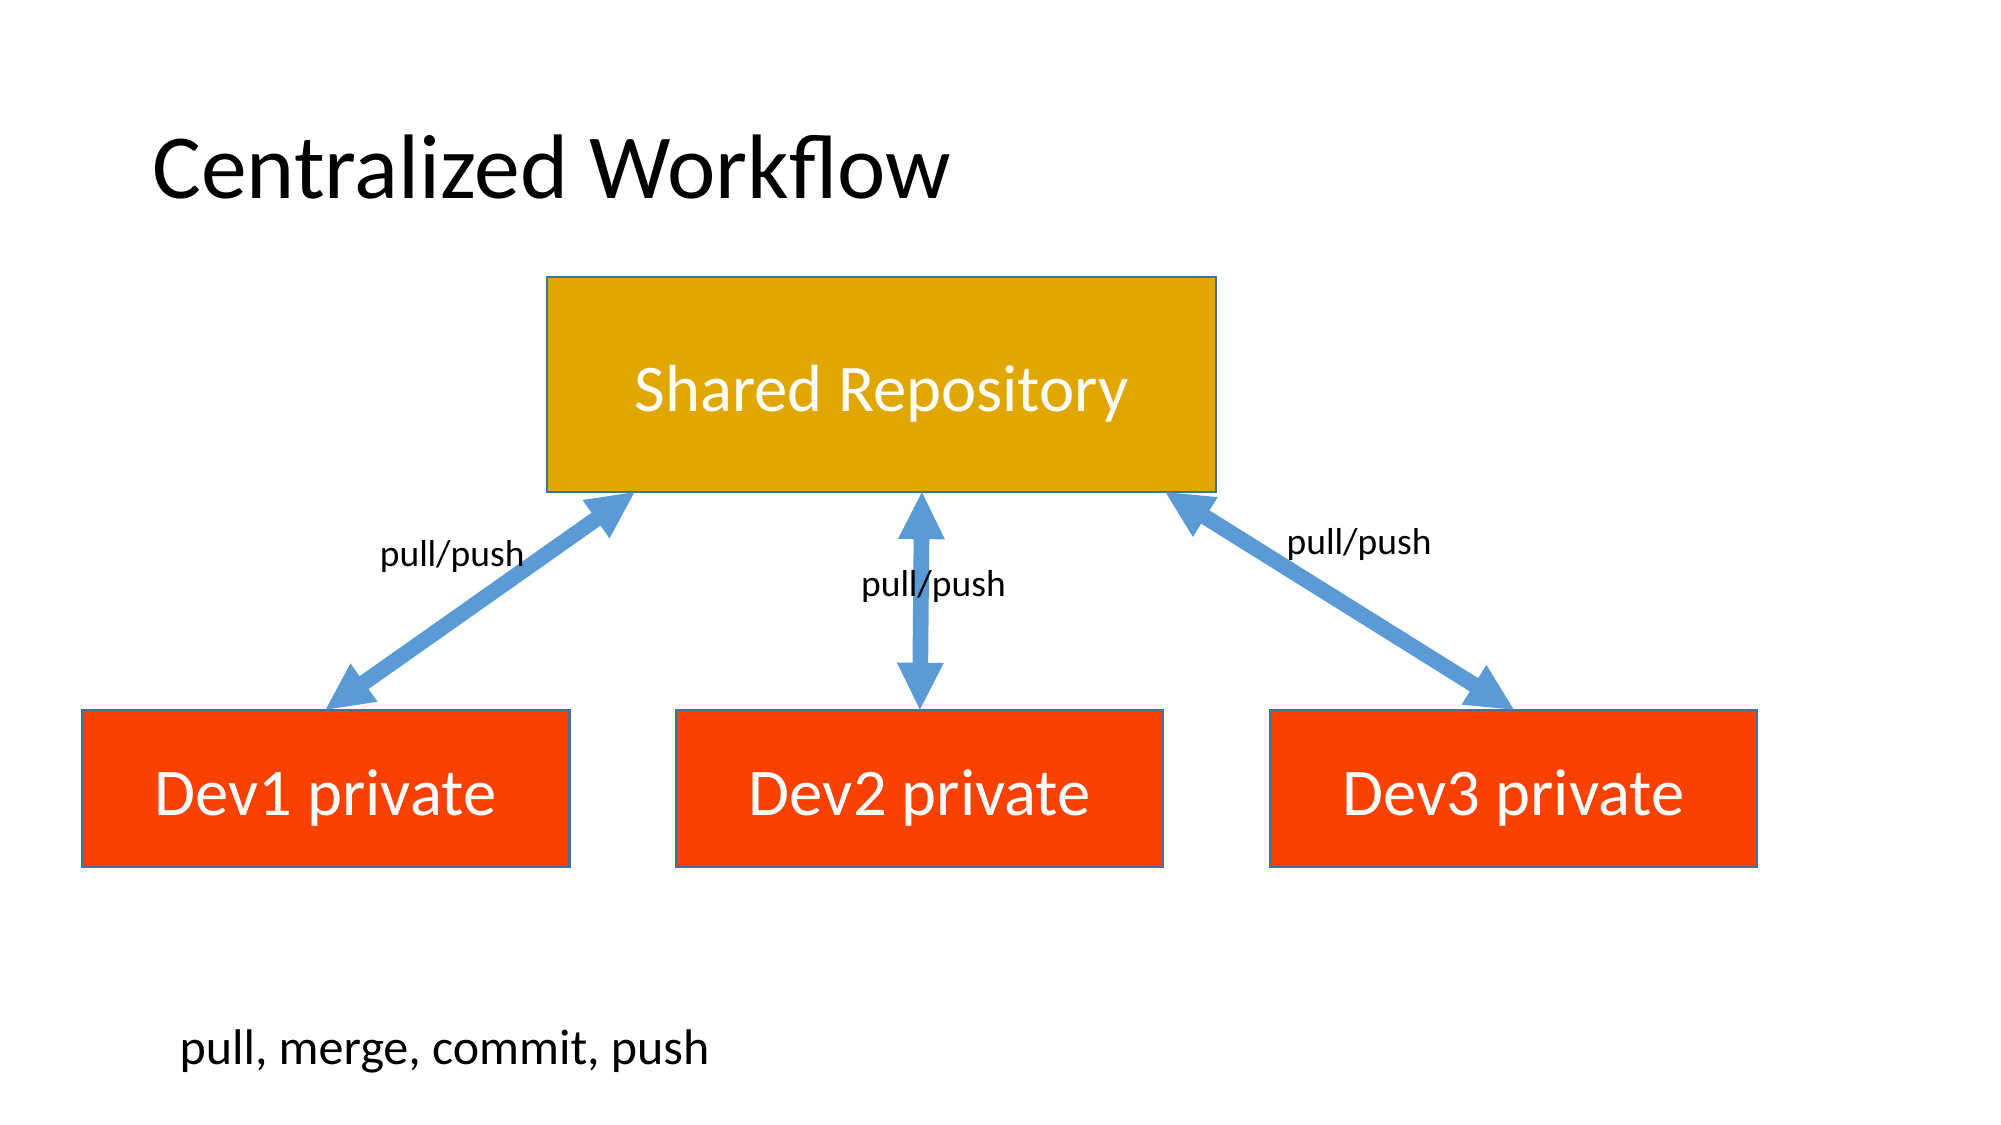

# Centralized Workflow
Shared Repository
pull/push
pull/push
pull/push
Dev1 private
Dev2 private
Dev3 private
pull, merge, commit, push